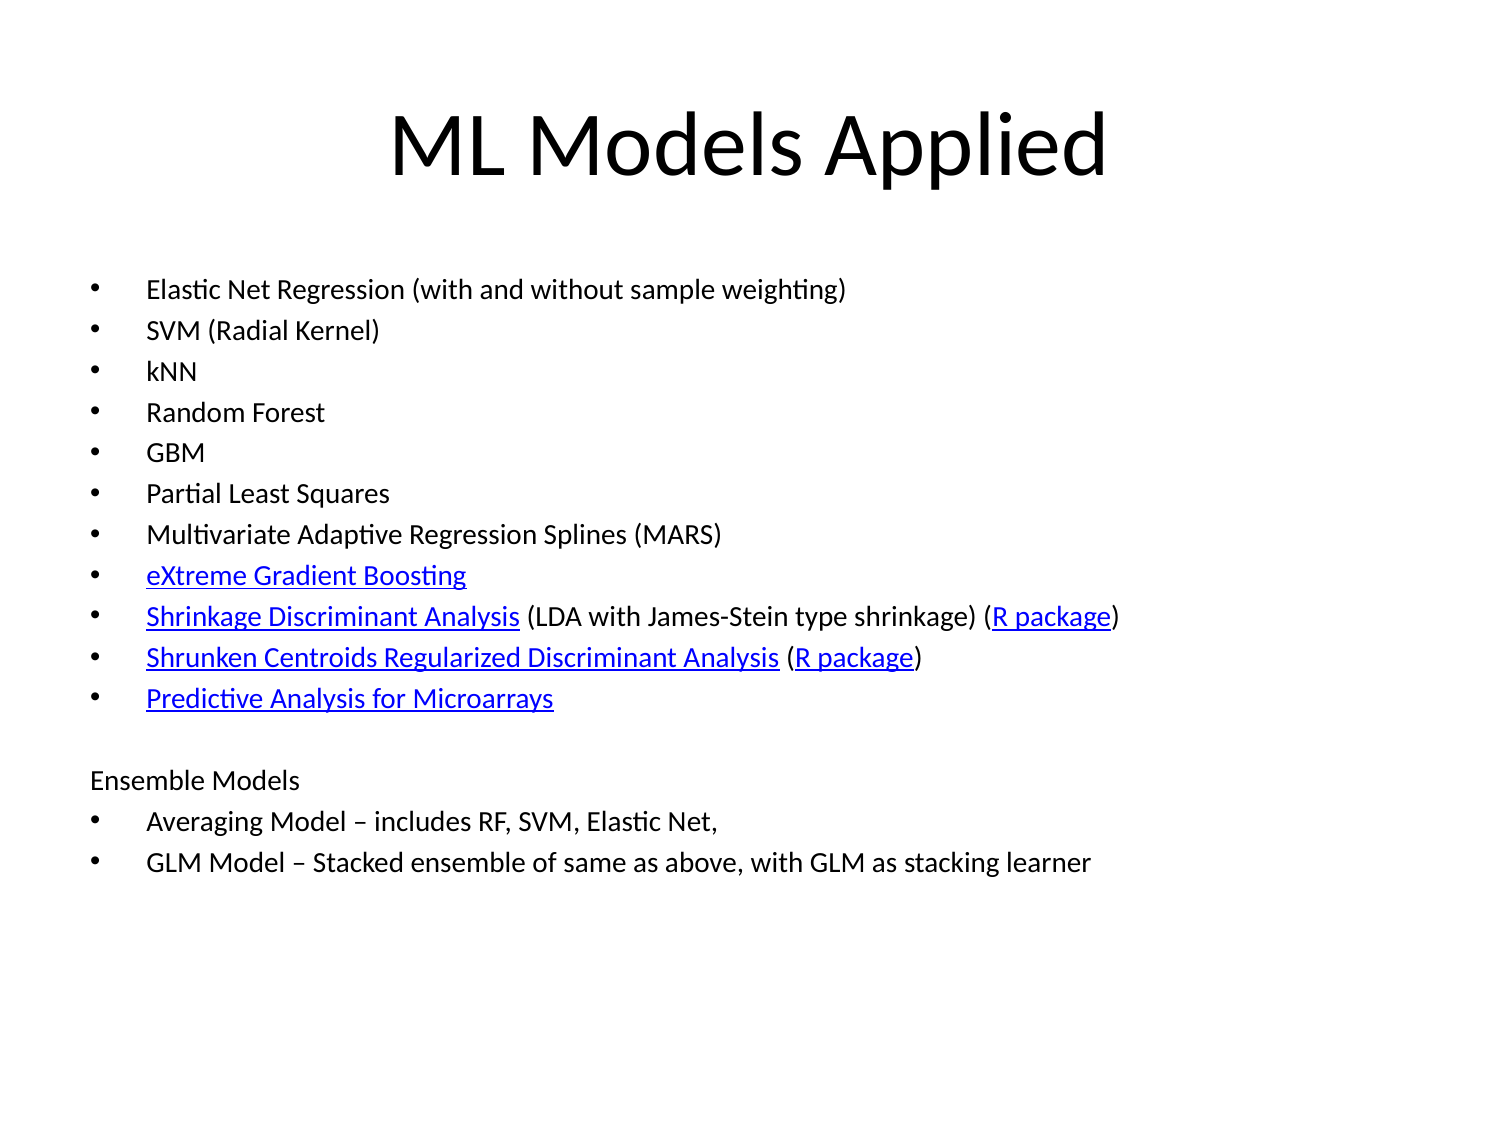

# ML Models Applied
Elastic Net Regression (with and without sample weighting)
SVM (Radial Kernel)
kNN
Random Forest
GBM
Partial Least Squares
Multivariate Adaptive Regression Splines (MARS)
eXtreme Gradient Boosting
Shrinkage Discriminant Analysis (LDA with James-Stein type shrinkage) (R package)
Shrunken Centroids Regularized Discriminant Analysis (R package)
Predictive Analysis for Microarrays

Ensemble Models
Averaging Model – includes RF, SVM, Elastic Net,
GLM Model – Stacked ensemble of same as above, with GLM as stacking learner